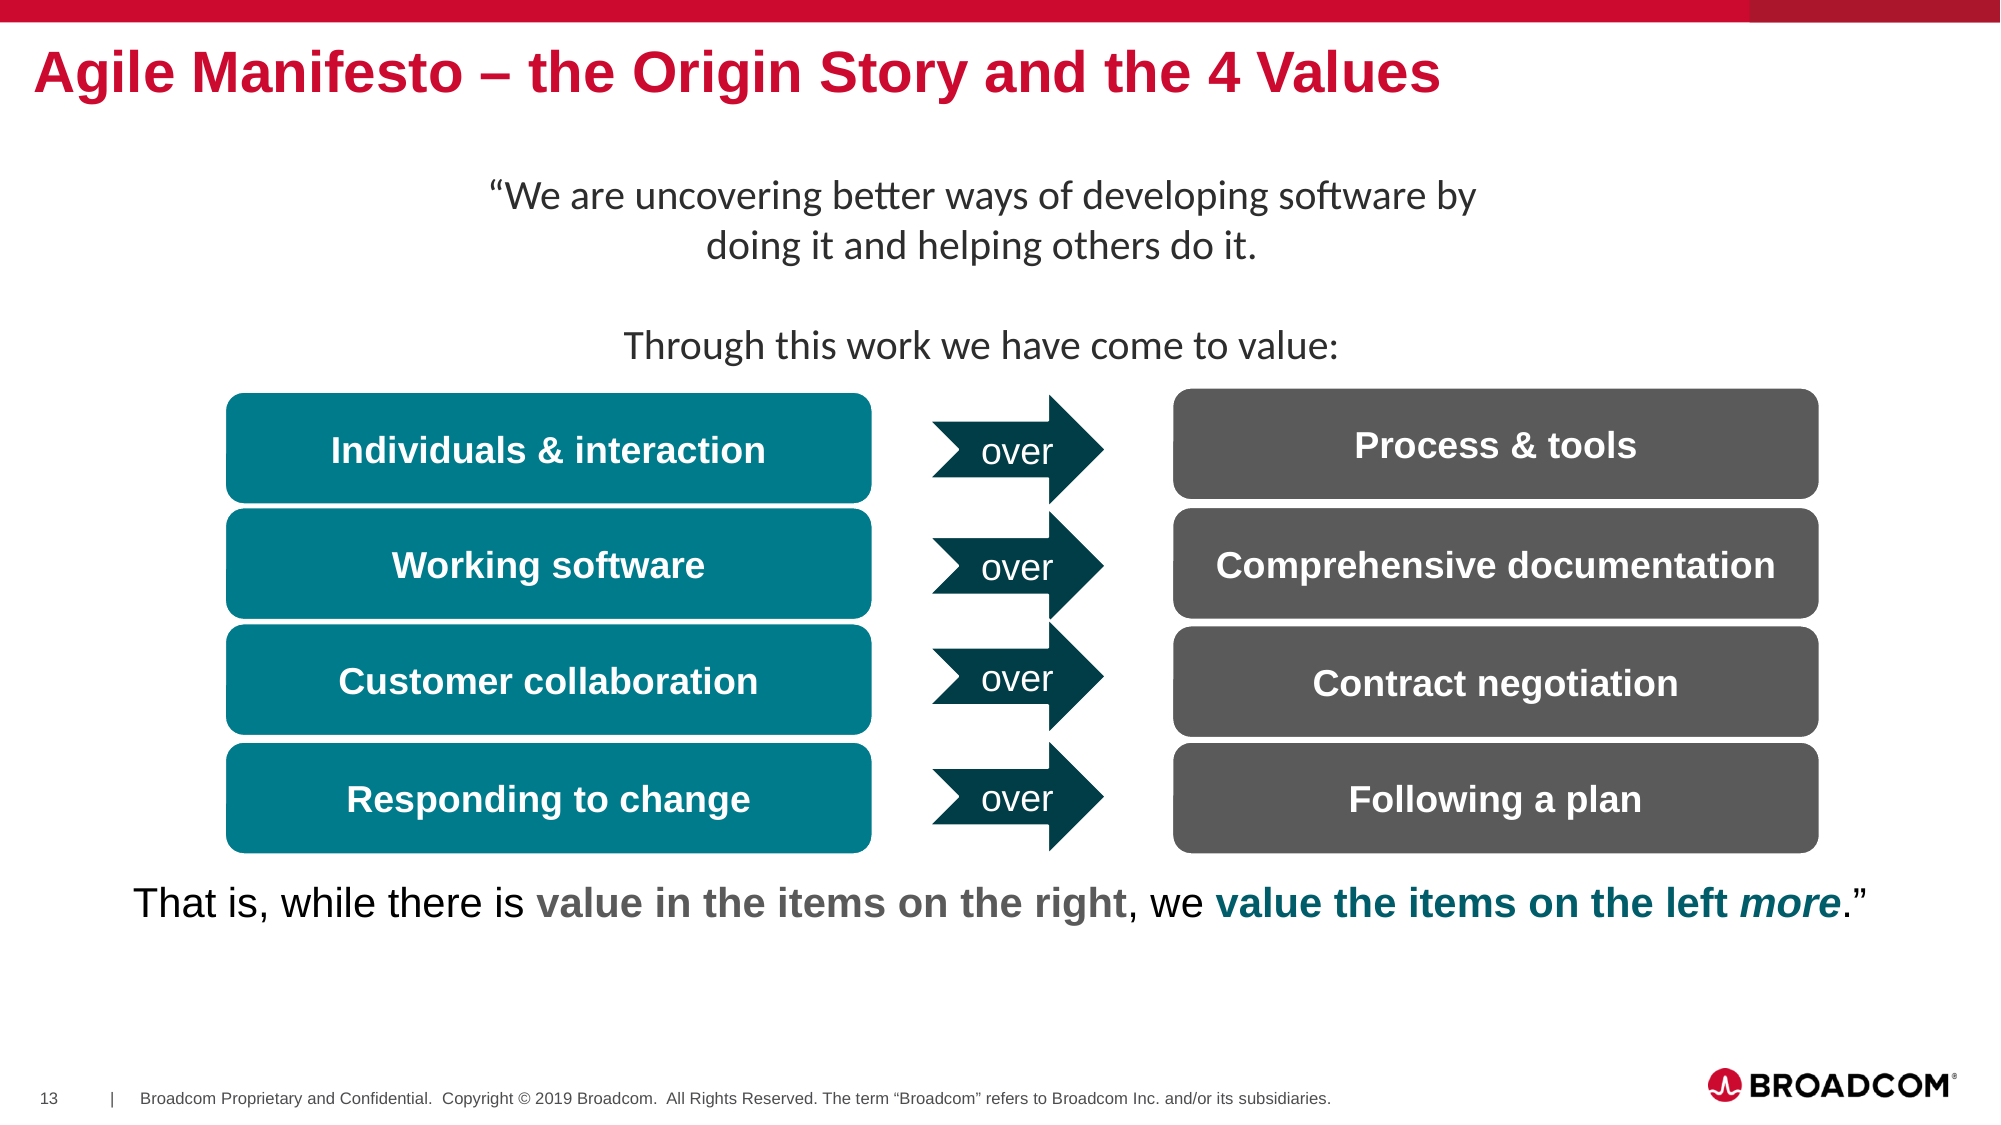

# Agile Manifesto – the Origin Story and the 4 Values
“We are uncovering better ways of developing software by doing it and helping others do it.

Through this work we have come to value:
Process & tools
Individuals & interaction
over
Comprehensive documentation
Working software
over
over
Customer collaboration
Contract negotiation
over
Responding to change
Following a plan
That is, while there is value in the items on the right, we value the items on the left more.”